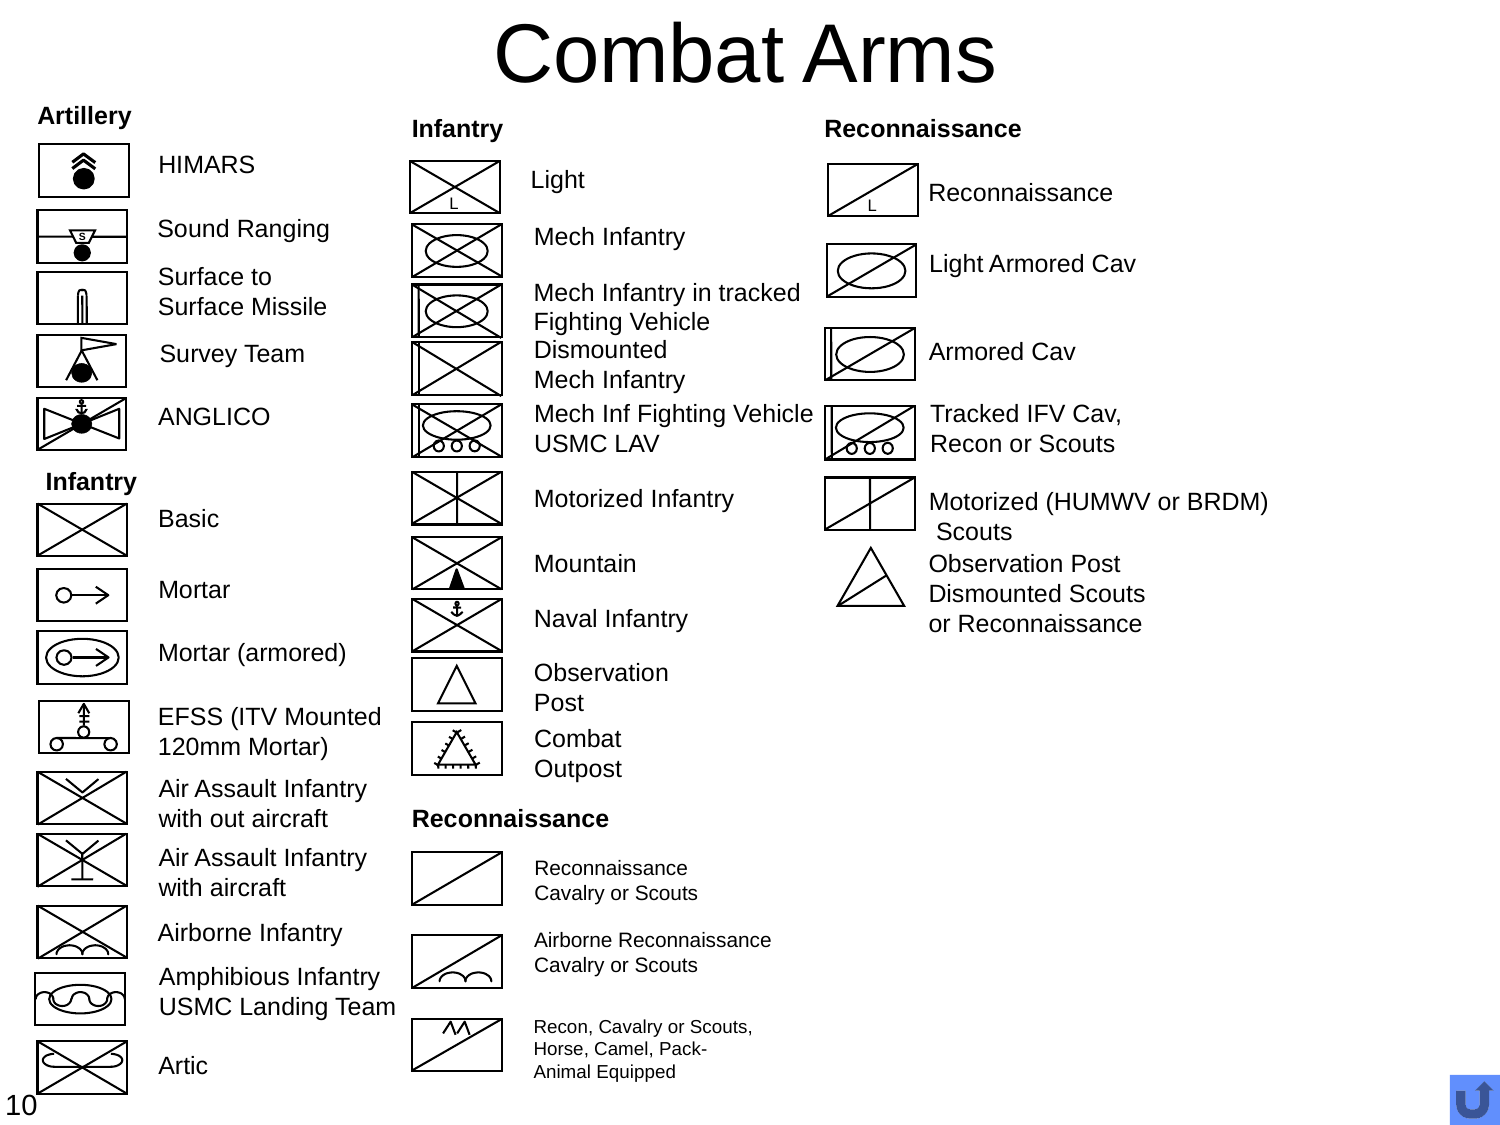

# Combat Arms
Artillery
Infantry
Reconnaissance

HIMARS

L
Light

L
Reconnaissance

S
Sound Ranging
Mech Infantry

Light Armored Cav
Surface to
Surface Missile

Mech Infantry in tracked
Fighting Vehicle

Dismounted
Mech Infantry

Armored Cav
Survey Team

Mech Inf Fighting Vehicle
USMC LAV
Tracked IFV Cav,
Recon or Scouts
ANGLICO

Infantry

Motorized Infantry
Motorized (HUMWV or BRDM)
 Scouts
Basic

Mountain

Observation Post
Dismounted Scouts
or Reconnaissance

Mortar

Naval Infantry

Mortar (armored)
Observation
Post

EFSS (ITV Mounted
120mm Mortar)

Combat
Outpost

Air Assault Infantry
with out aircraft
Reconnaissance

Air Assault Infantry
with aircraft

Reconnaissance
Cavalry or Scouts

Airborne Infantry
Airborne Reconnaissance
Cavalry or Scouts

Amphibious Infantry
USMC Landing Team

Recon, Cavalry or Scouts,
Horse, Camel, Pack-
Animal Equipped

Artic
10